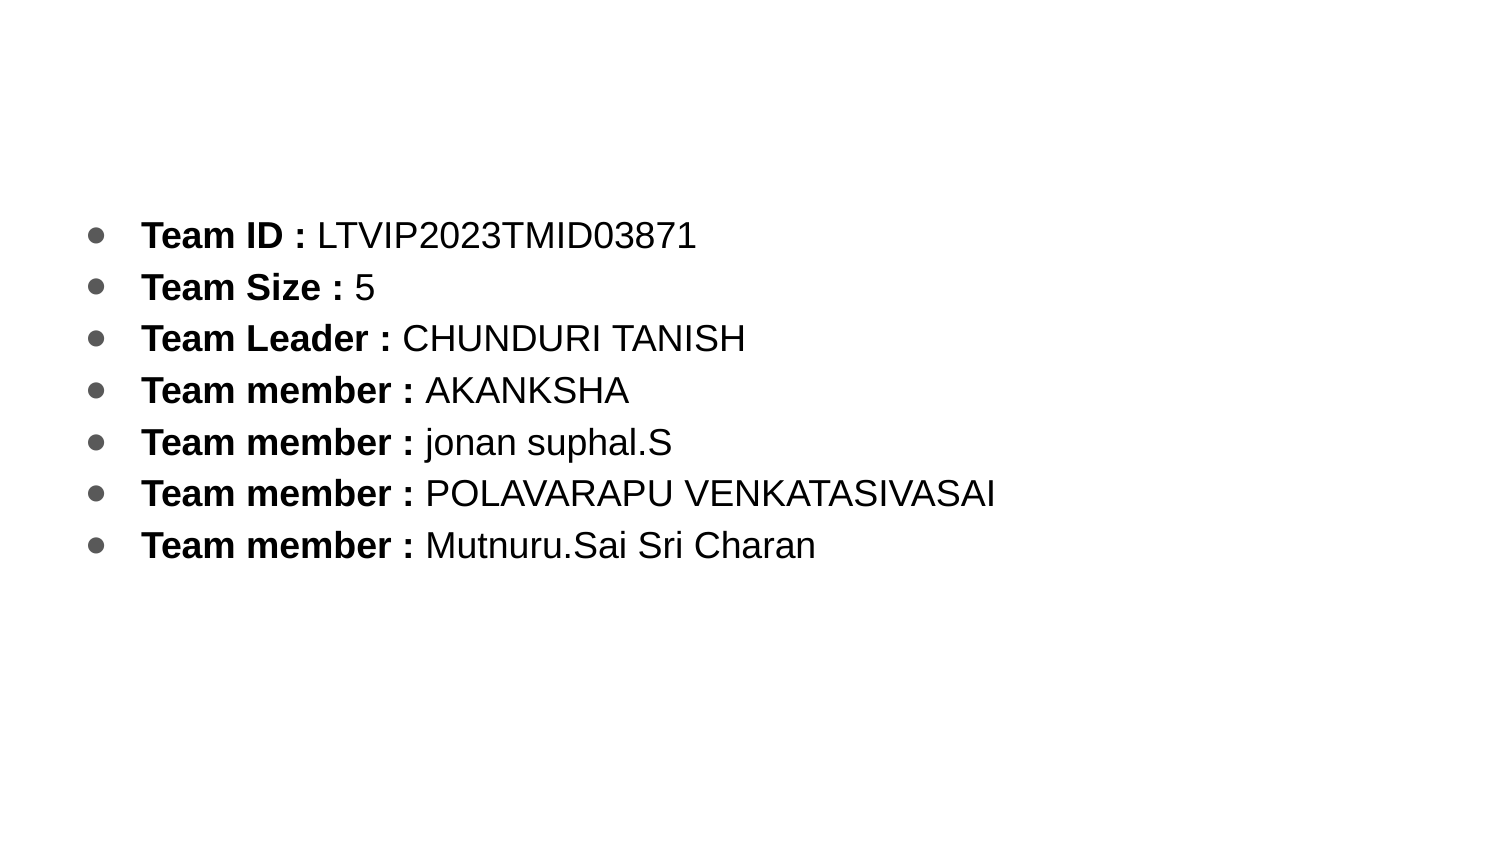

Team ID : LTVIP2023TMID03871
Team Size : 5
Team Leader : CHUNDURI TANISH
Team member : AKANKSHA
Team member : jonan suphal.S
Team member : POLAVARAPU VENKATASIVASAI
Team member : Mutnuru.Sai Sri Charan